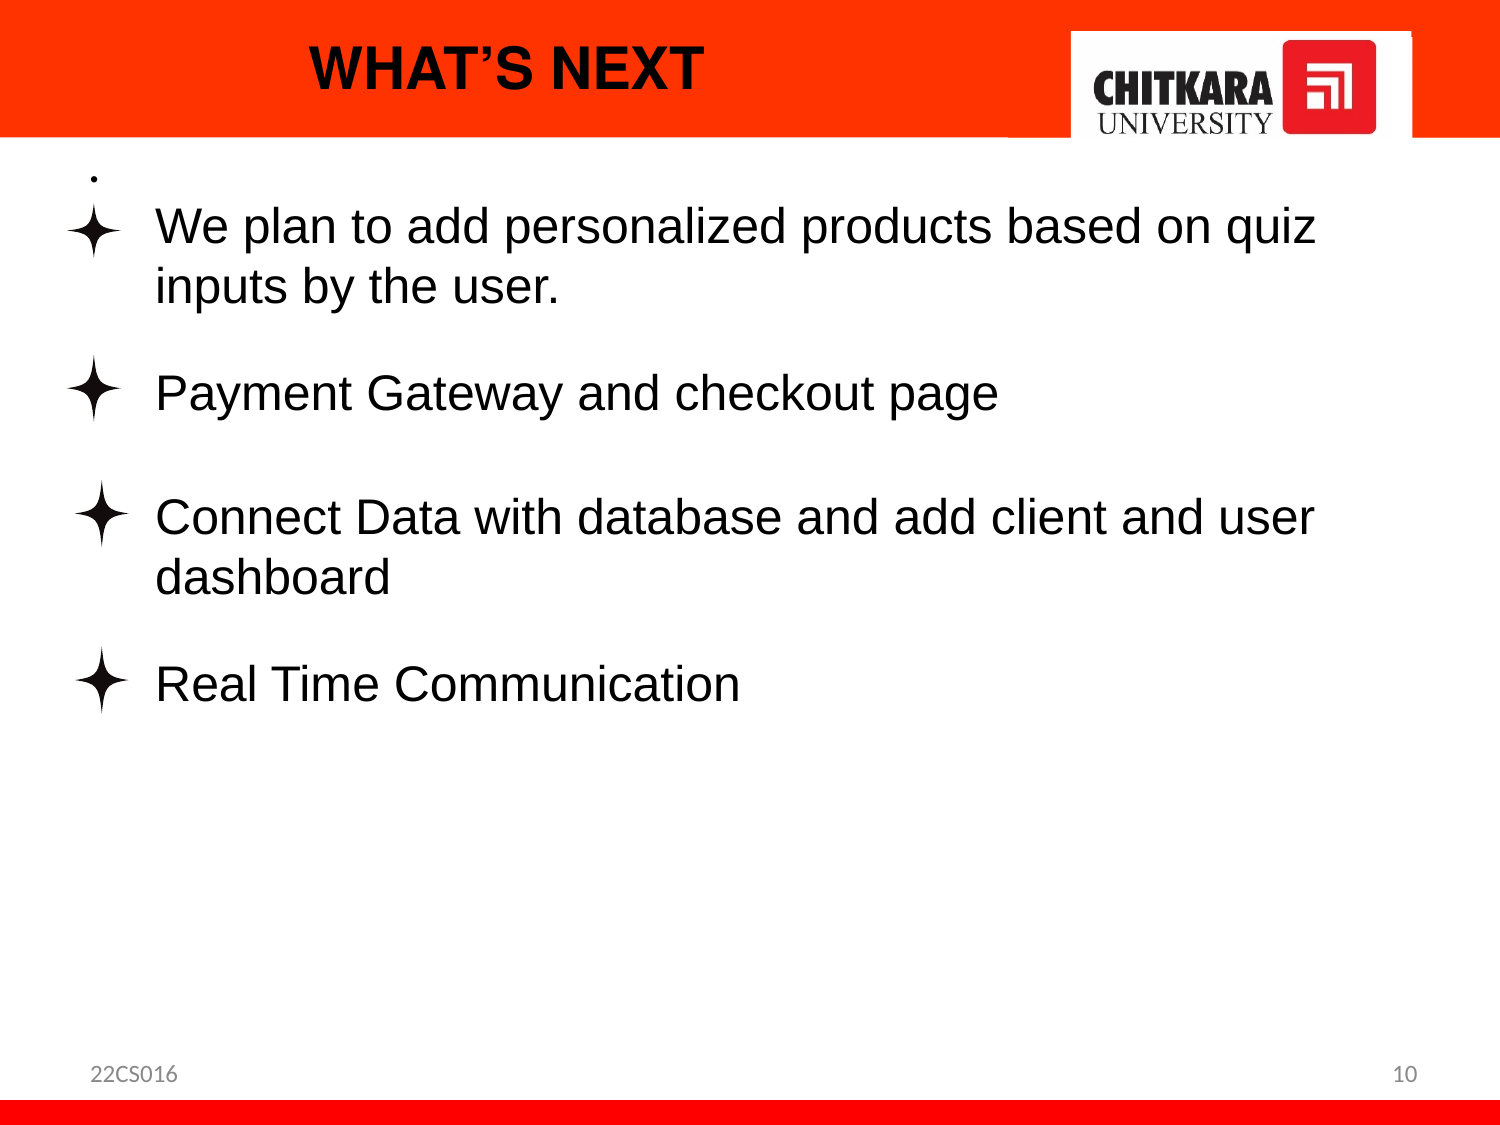

#
WHAT’S NEXT

We plan to add personalized products based on quiz inputs by the user.

Payment Gateway and checkout page

Connect Data with database and add client and user dashboard

Real Time Communication

22CS016
10